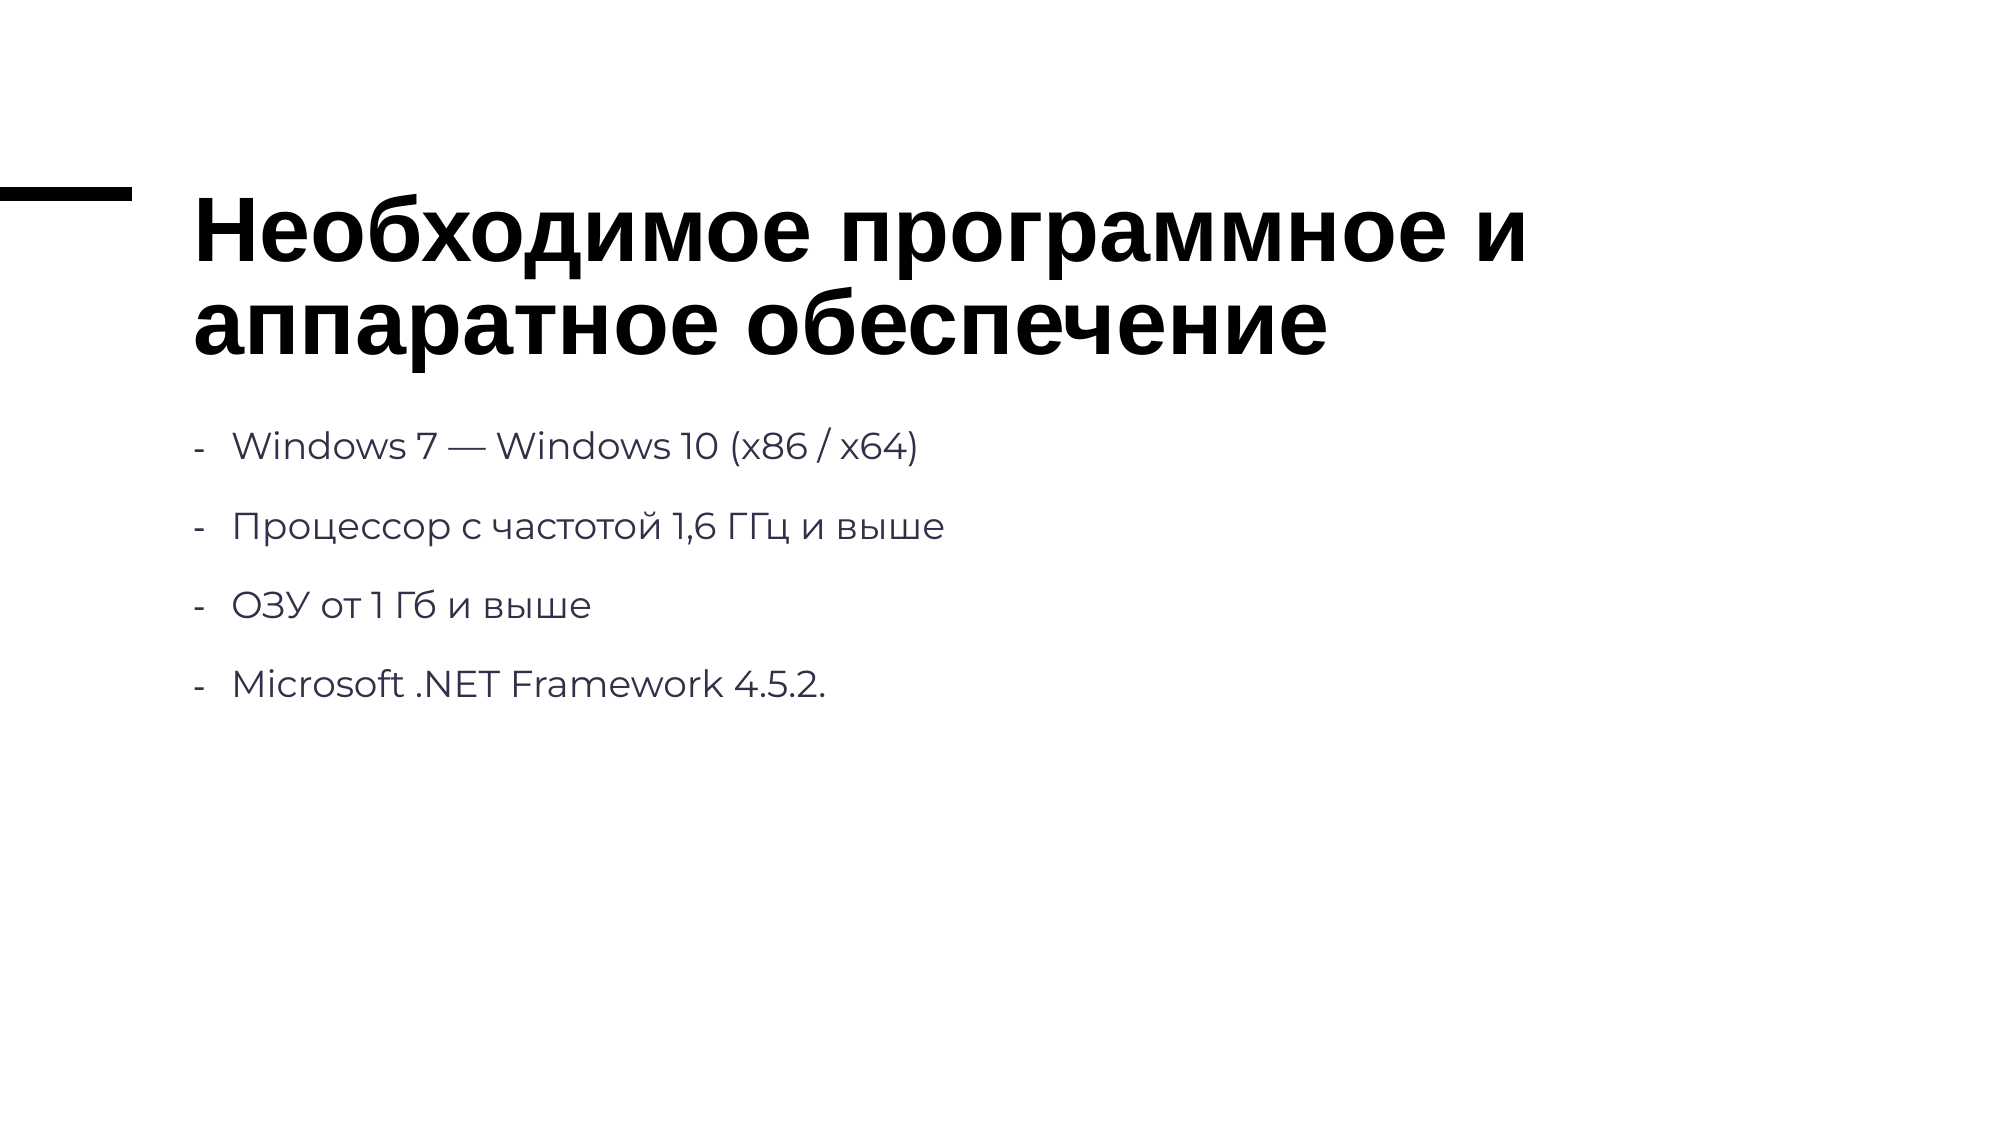

# Необходимое программное и аппаратное обеспечение
Windows 7 — Windows 10 (x86 / x64)
Процессор с частотой 1,6 ГГц и выше
ОЗУ от 1 Гб и выше
Microsoft .NET Framework 4.5.2.